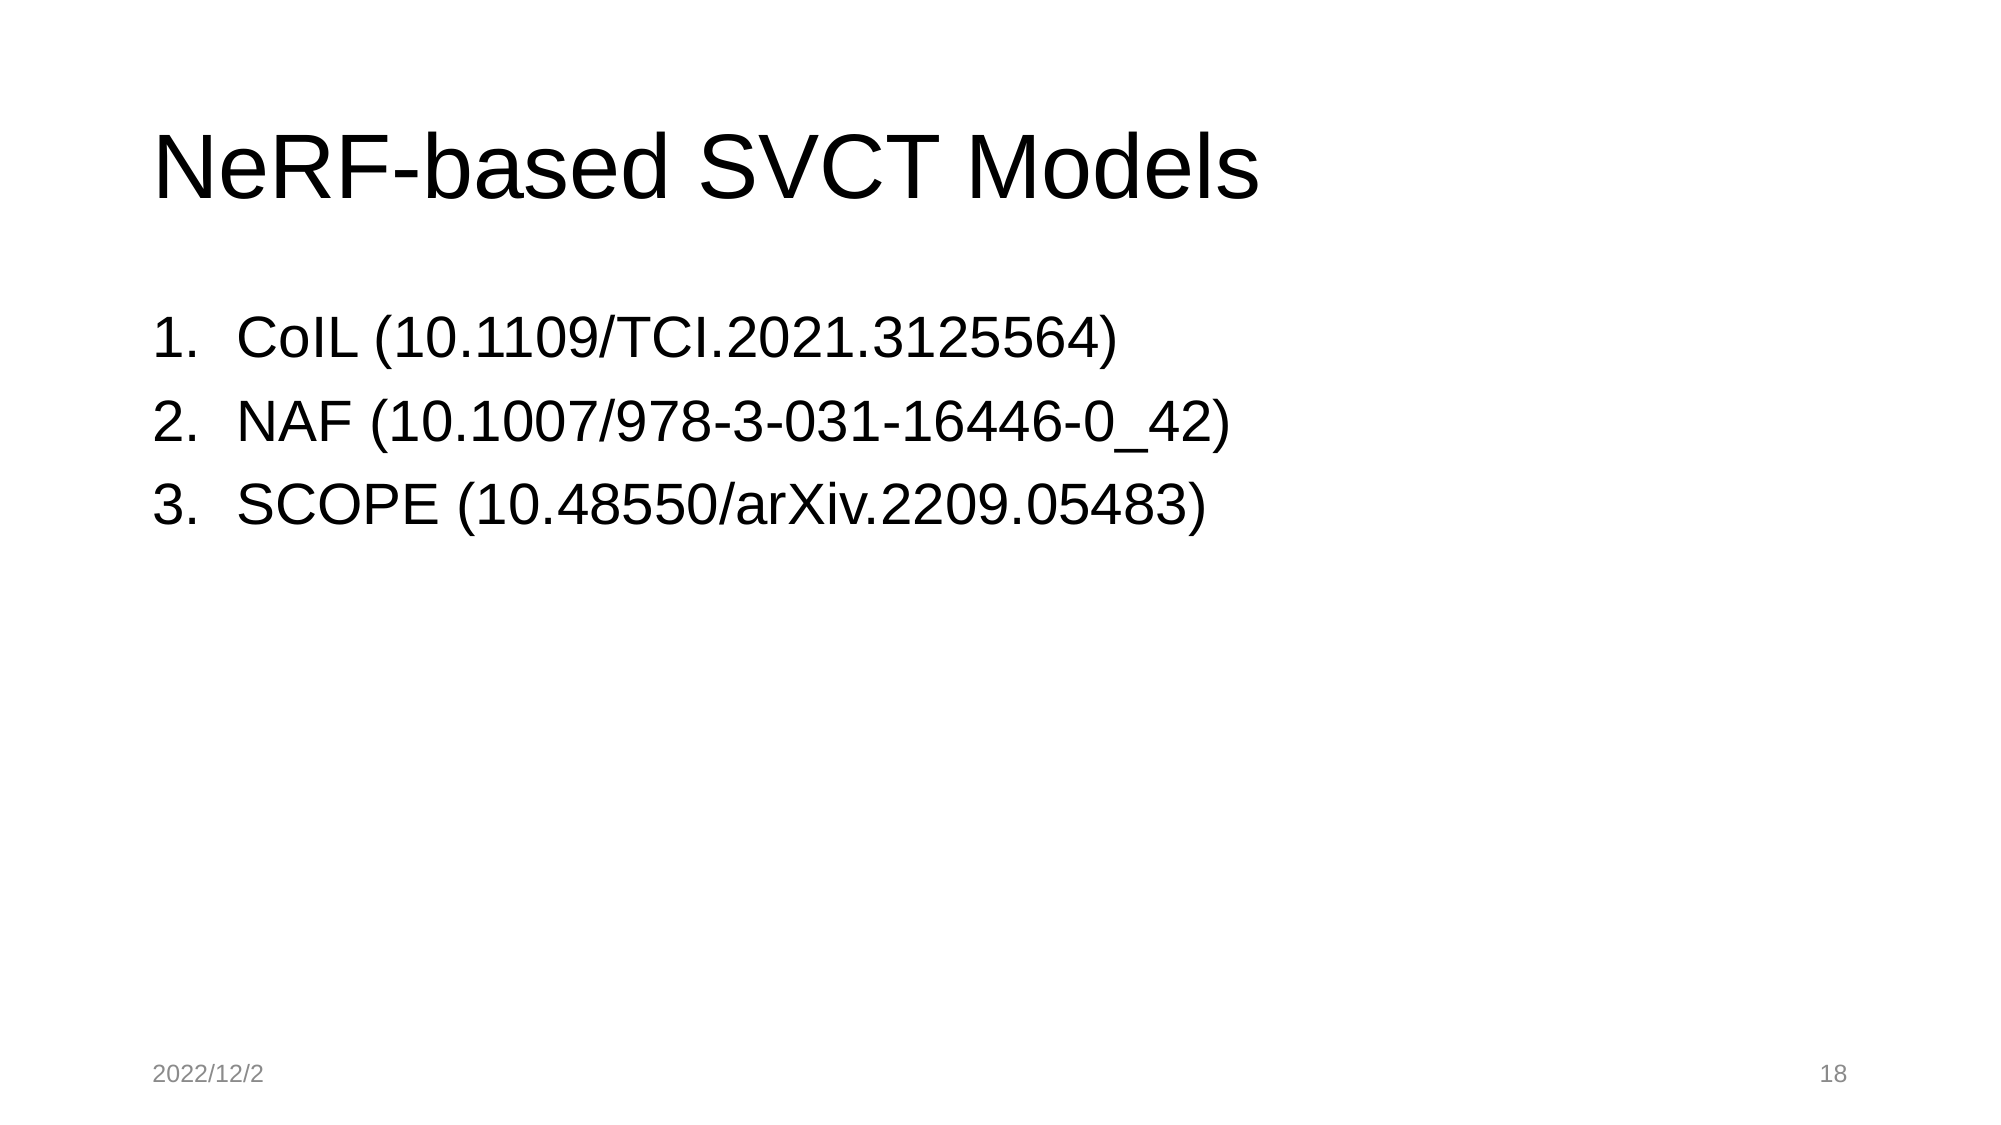

# NeRF-based SVCT Models
CoIL (10.1109/TCI.2021.3125564)
NAF (10.1007/978-3-031-16446-0_42)
SCOPE (10.48550/arXiv.2209.05483)
2022/12/2
18